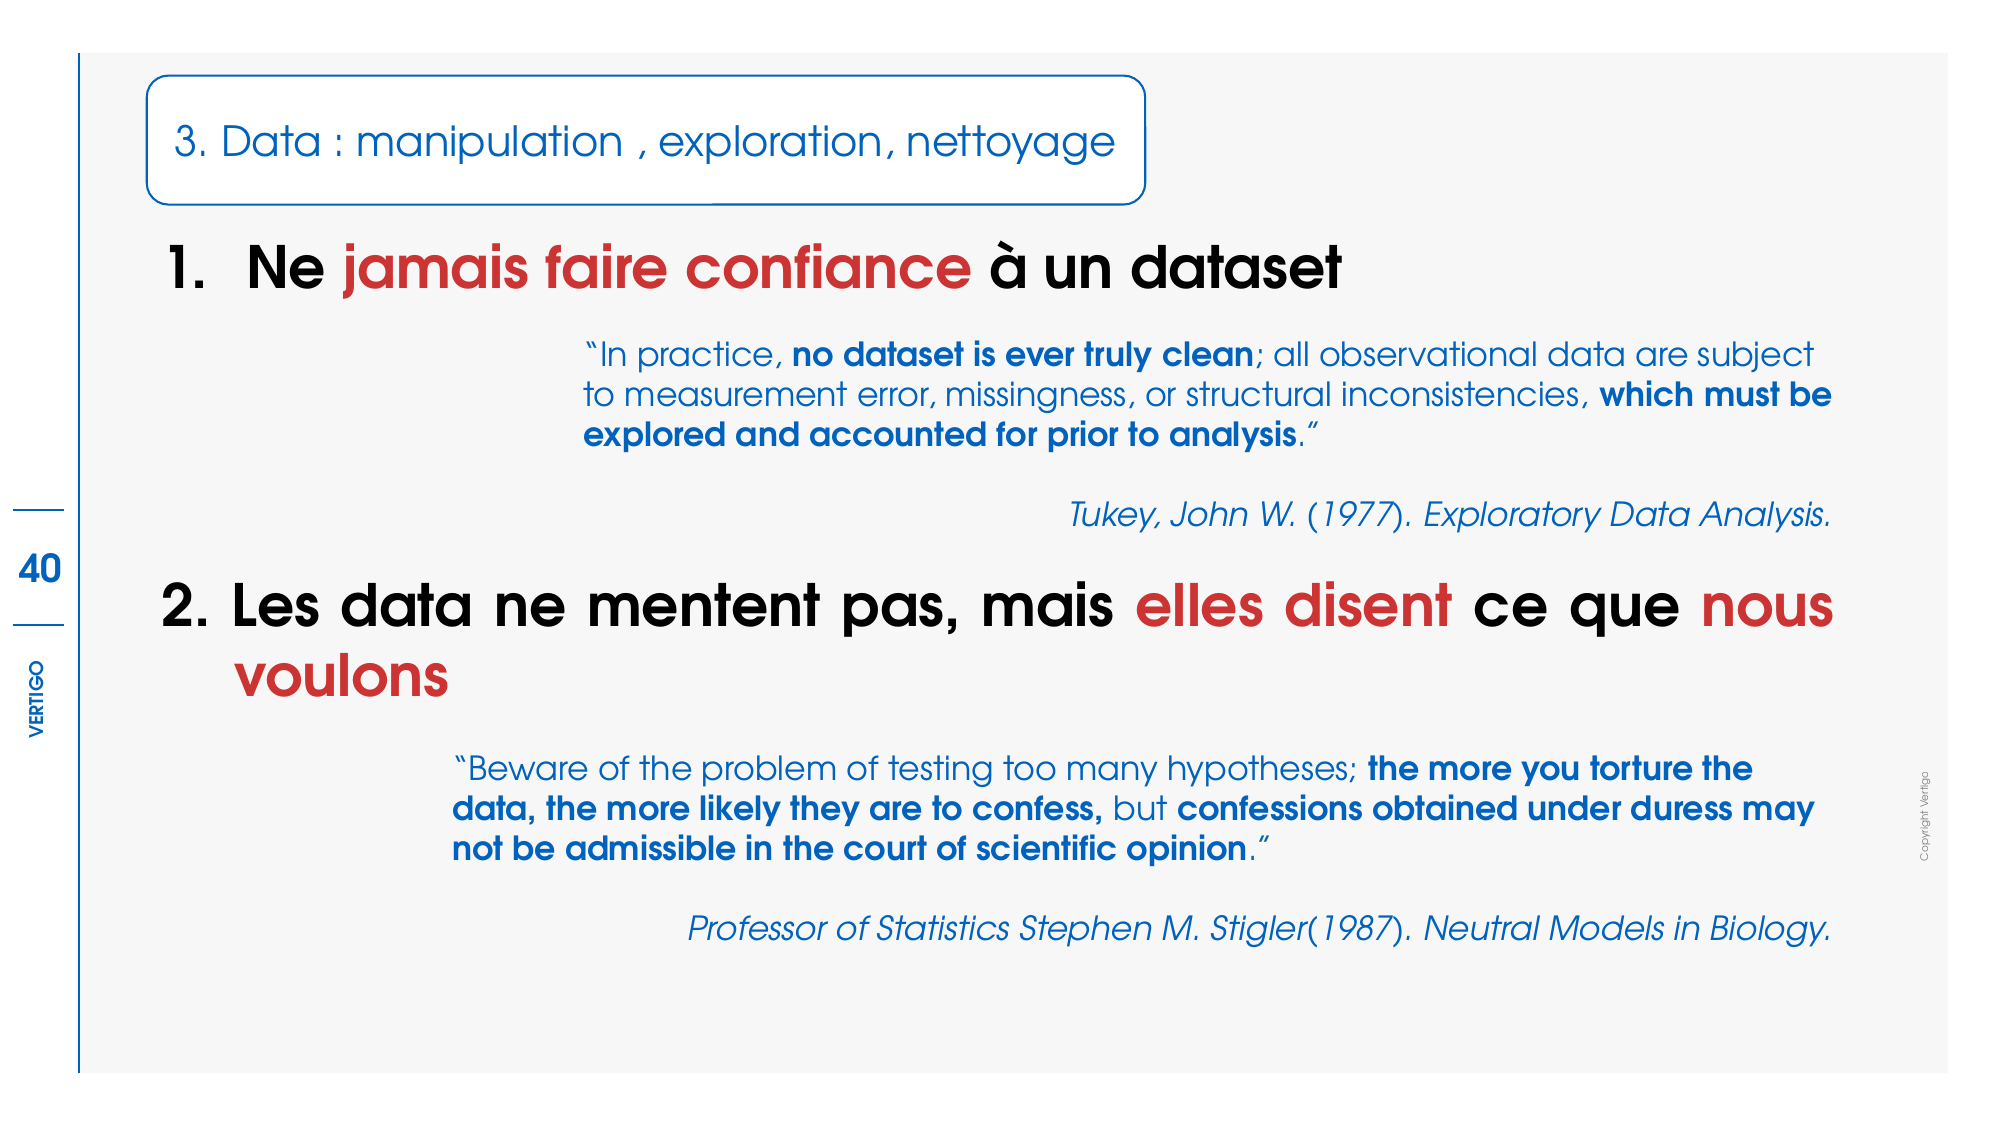

3. Data : manipulation , exploration, nettoyage
Ne jamais faire confiance à un dataset
“In practice, no dataset is ever truly clean; all observational data are subject to measurement error, missingness, or structural inconsistencies, which must be explored and accounted for prior to analysis.”
Tukey, John W. (1977). Exploratory Data Analysis.
2. Les data ne mentent pas, mais elles disent ce que nous voulons
“Beware of the problem of testing too many hypotheses; the more you torture the data, the more likely they are to confess, but confessions obtained under duress may not be admissible in the court of scientific opinion.”
Professor of Statistics Stephen M. Stigler(1987). Neutral Models in Biology.